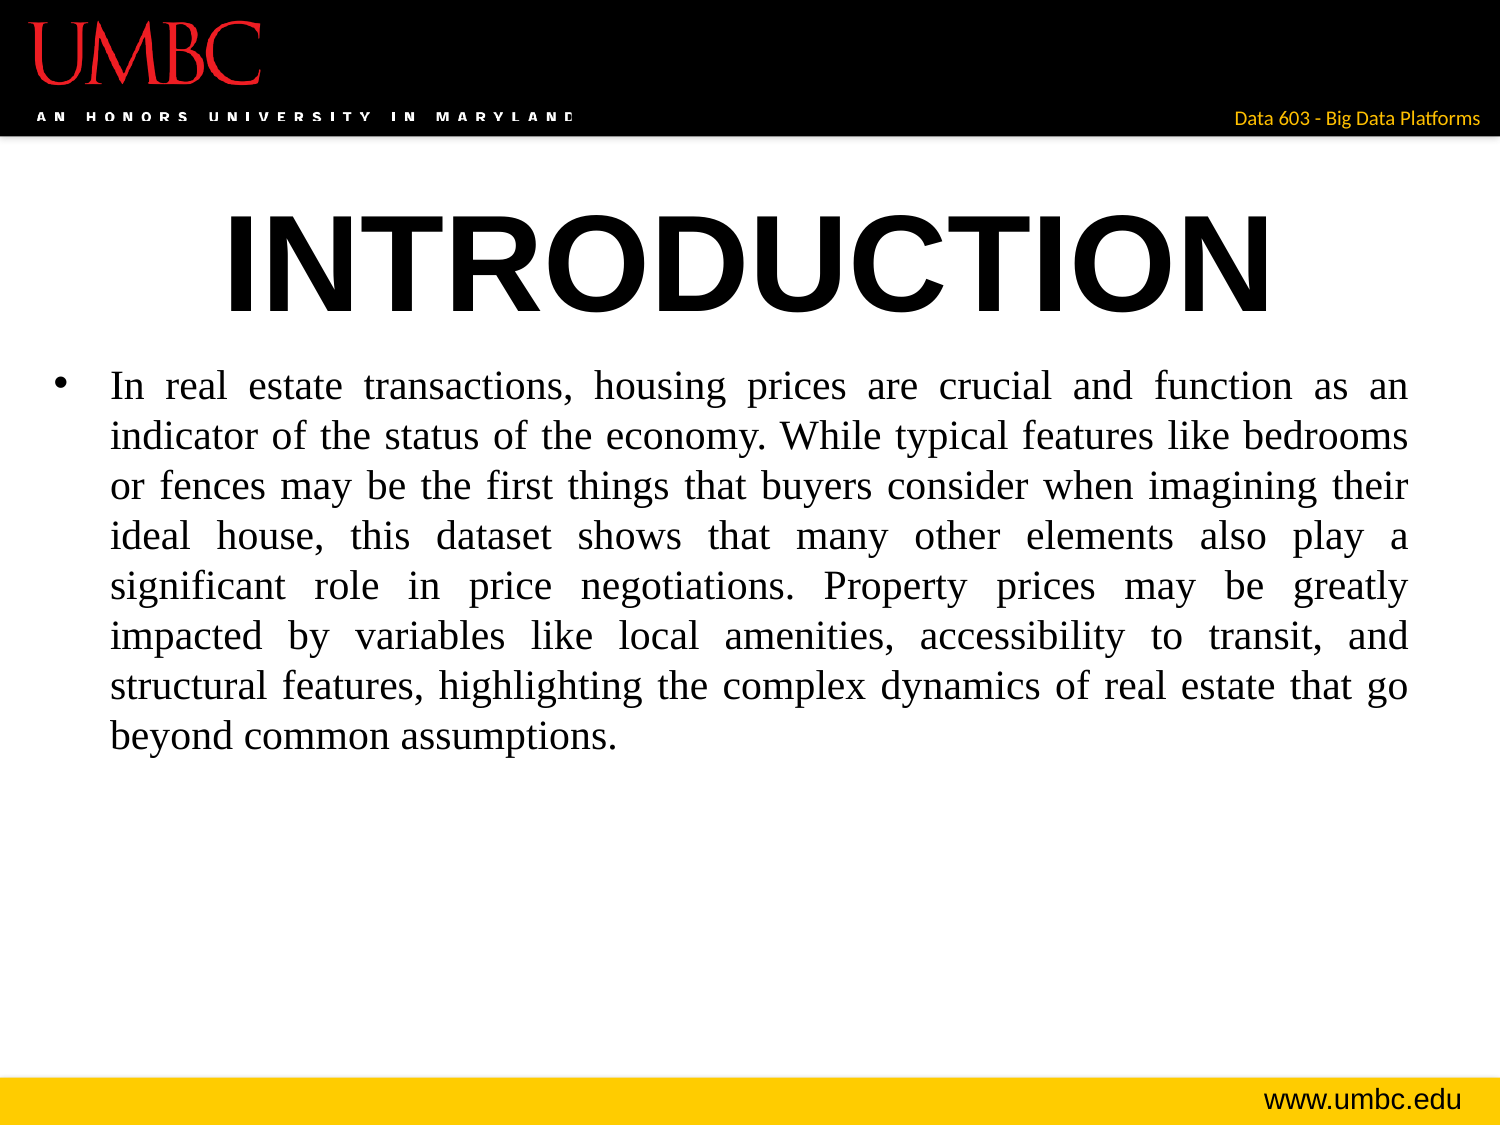

# INTRODUCTION
In real estate transactions, housing prices are crucial and function as an indicator of the status of the economy. While typical features like bedrooms or fences may be the first things that buyers consider when imagining their ideal house, this dataset shows that many other elements also play a significant role in price negotiations. Property prices may be greatly impacted by variables like local amenities, accessibility to transit, and structural features, highlighting the complex dynamics of real estate that go beyond common assumptions.